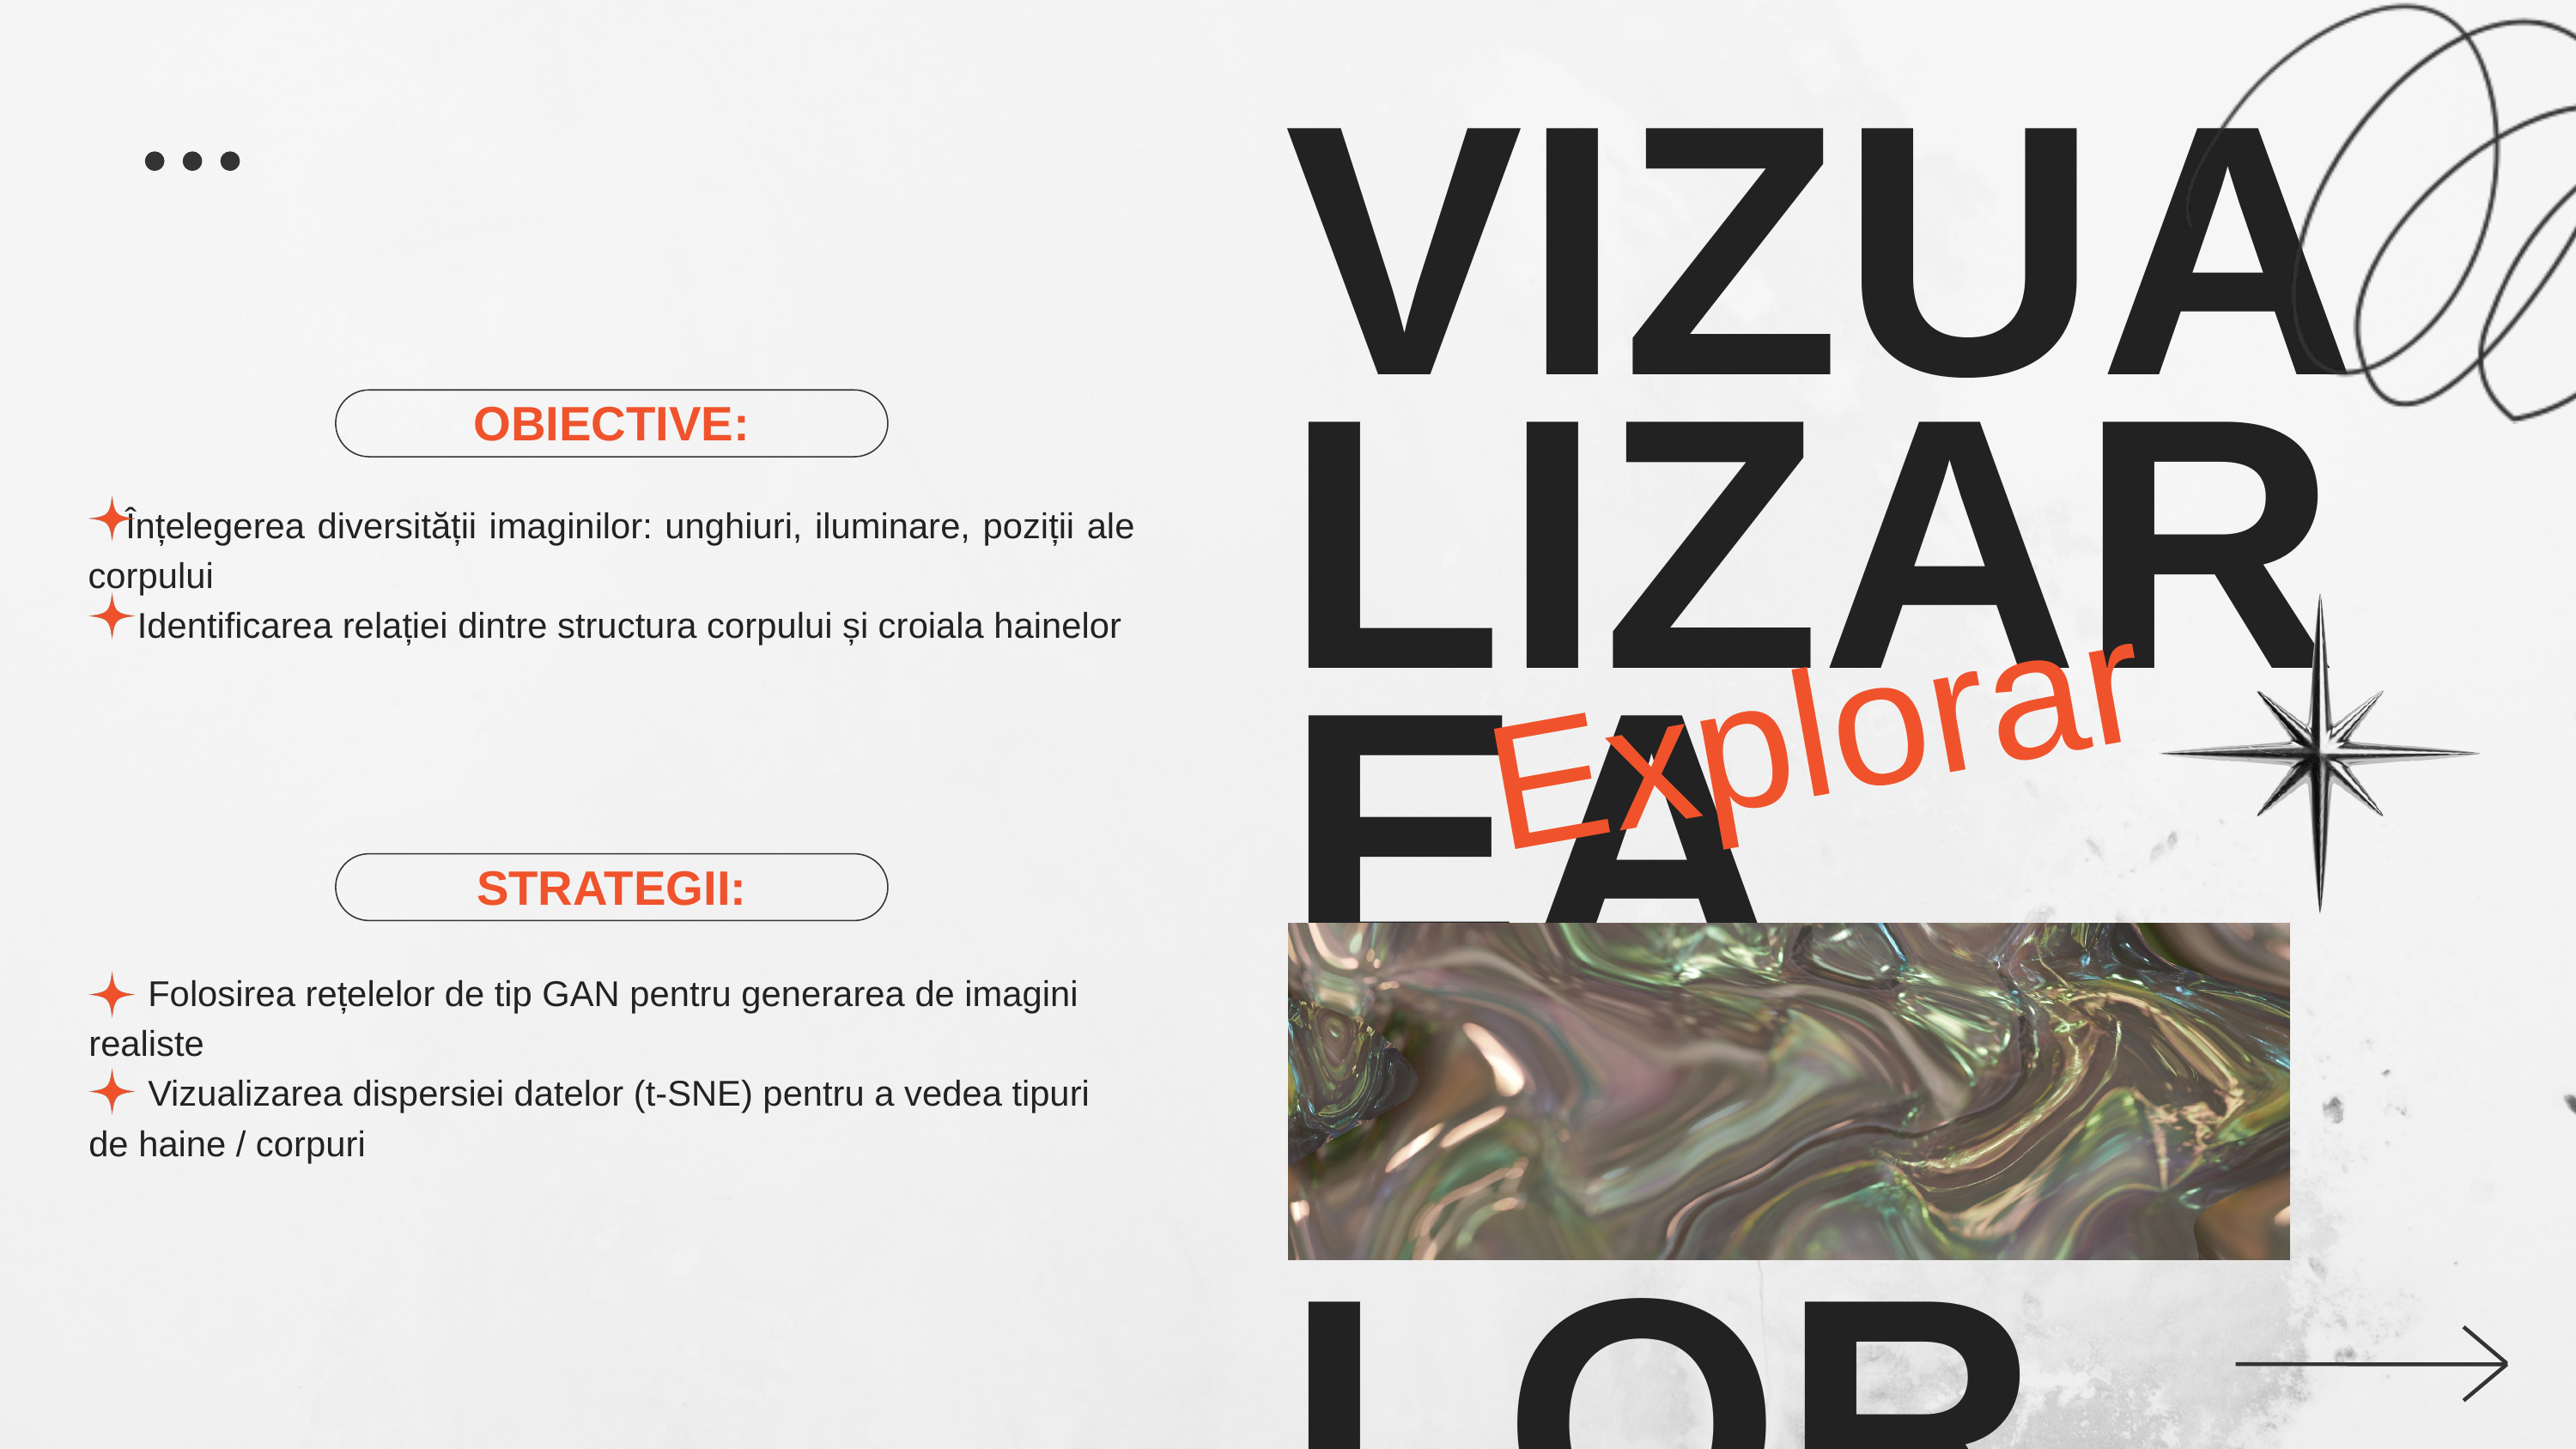

VIZUALIZAREA DATELOR
OBIECTIVE:

   Înțelegerea diversității imaginilor: unghiuri, iluminare, poziții ale corpului
     Identificarea relației dintre structura corpului și croiala hainelor
Explorarea

STRATEGII:

      Folosirea rețelelor de tip GAN pentru generarea de imagini realiste
      Vizualizarea dispersiei datelor (t-SNE) pentru a vedea tipuri de haine / corpuri